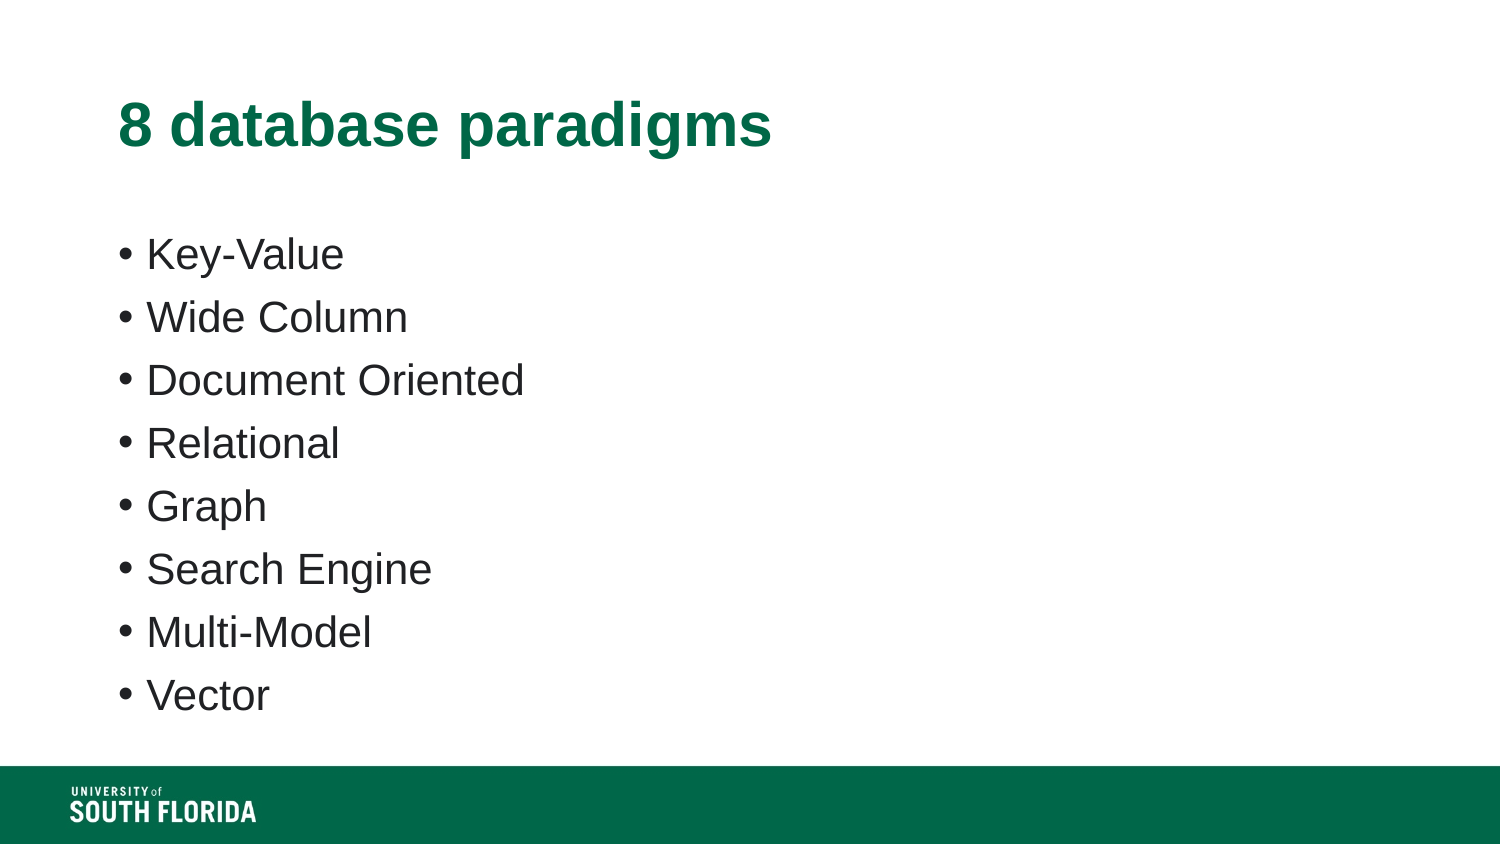

# 8 database paradigms
Key-Value
Wide Column
Document Oriented
Relational
Graph
Search Engine
Multi-Model
Vector